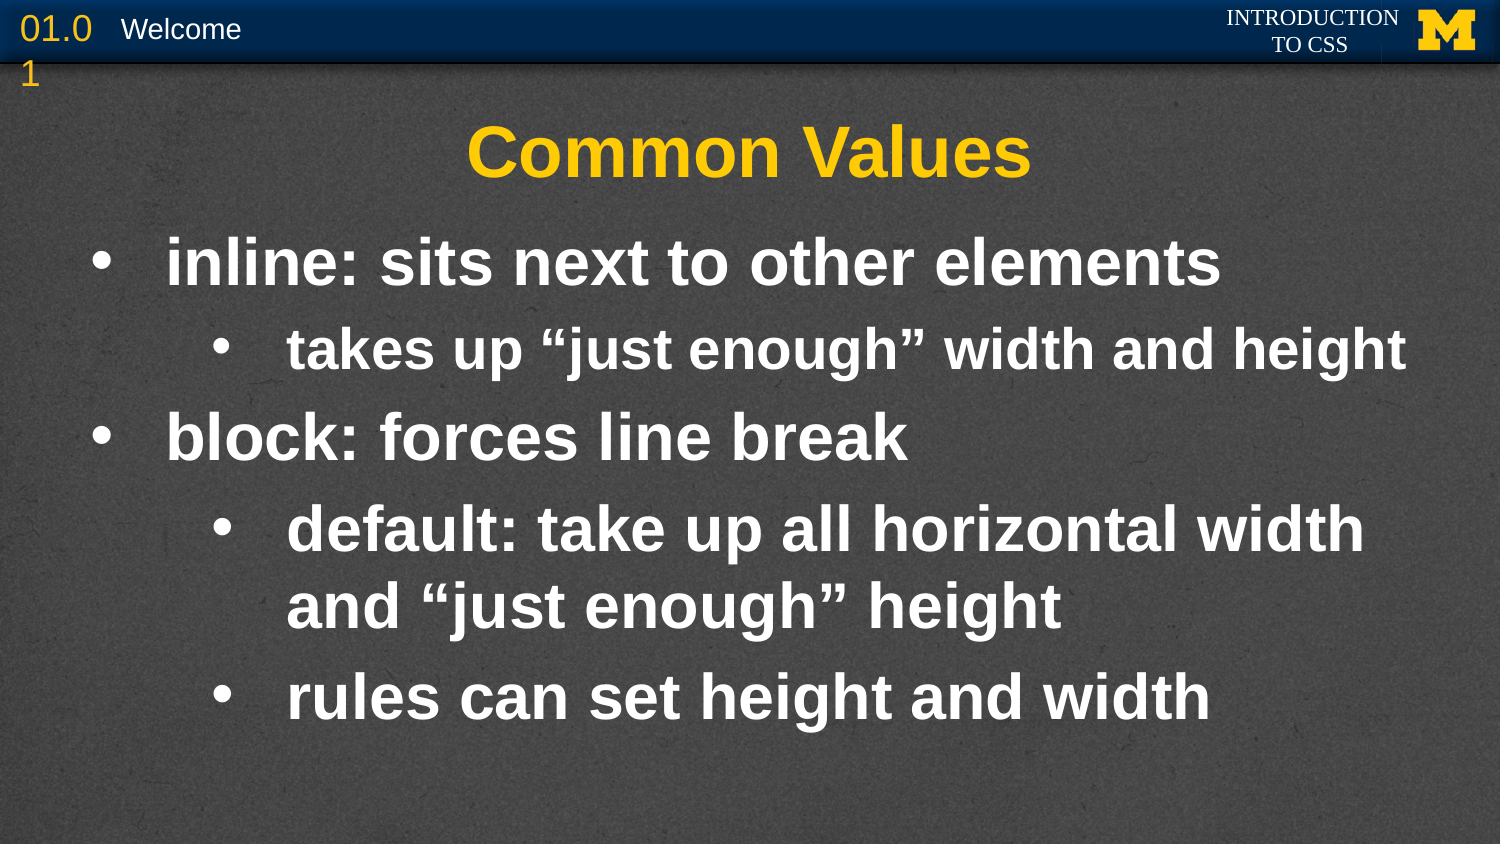

# Common Values
inline: sits next to other elements
takes up “just enough” width and height
block: forces line break
default: take up all horizontal width and “just enough” height
rules can set height and width